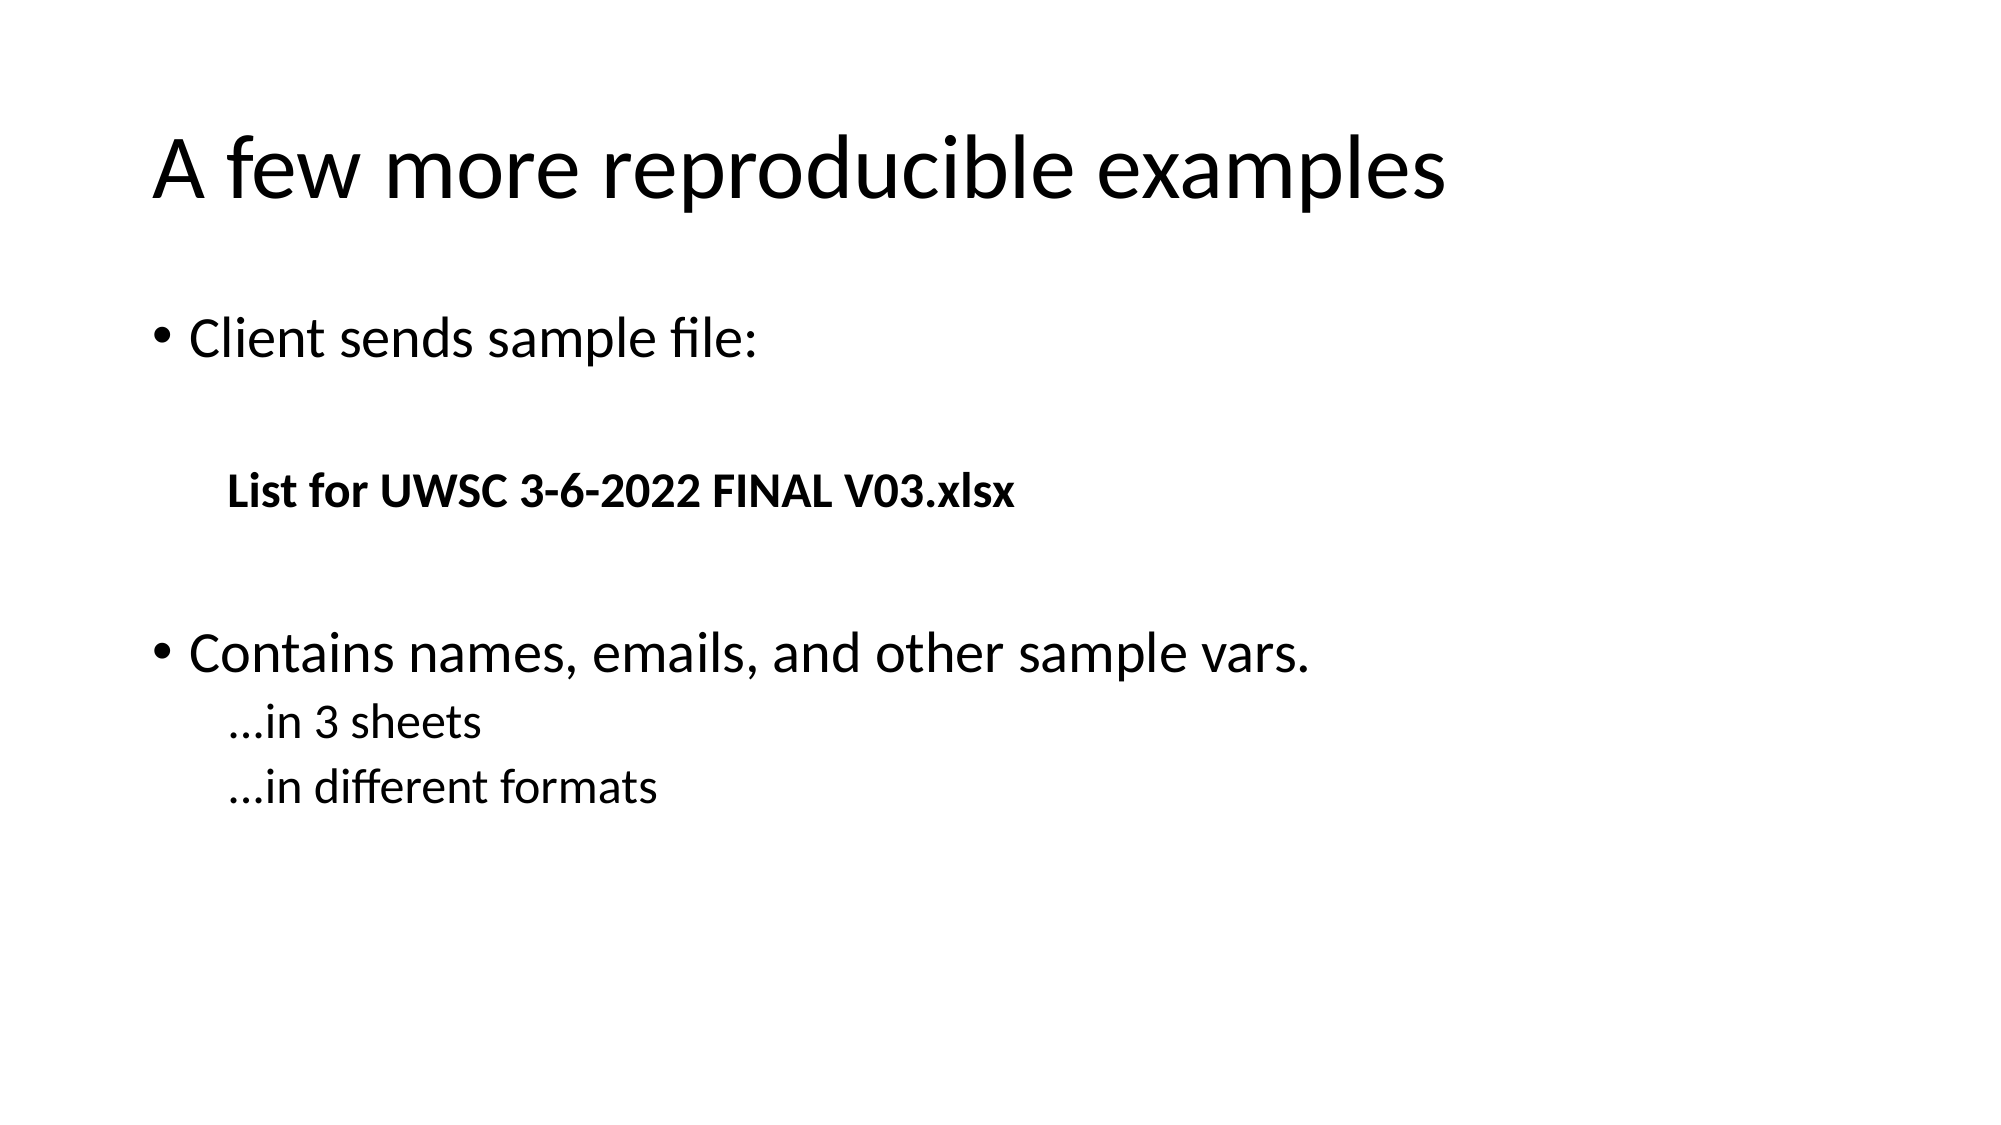

# A few more reproducible examples
Client sends sample file:

List for UWSC 3-6-2022 FINAL V03.xlsx

Contains names, emails, and other sample vars.
...in 3 sheets
...in different formats